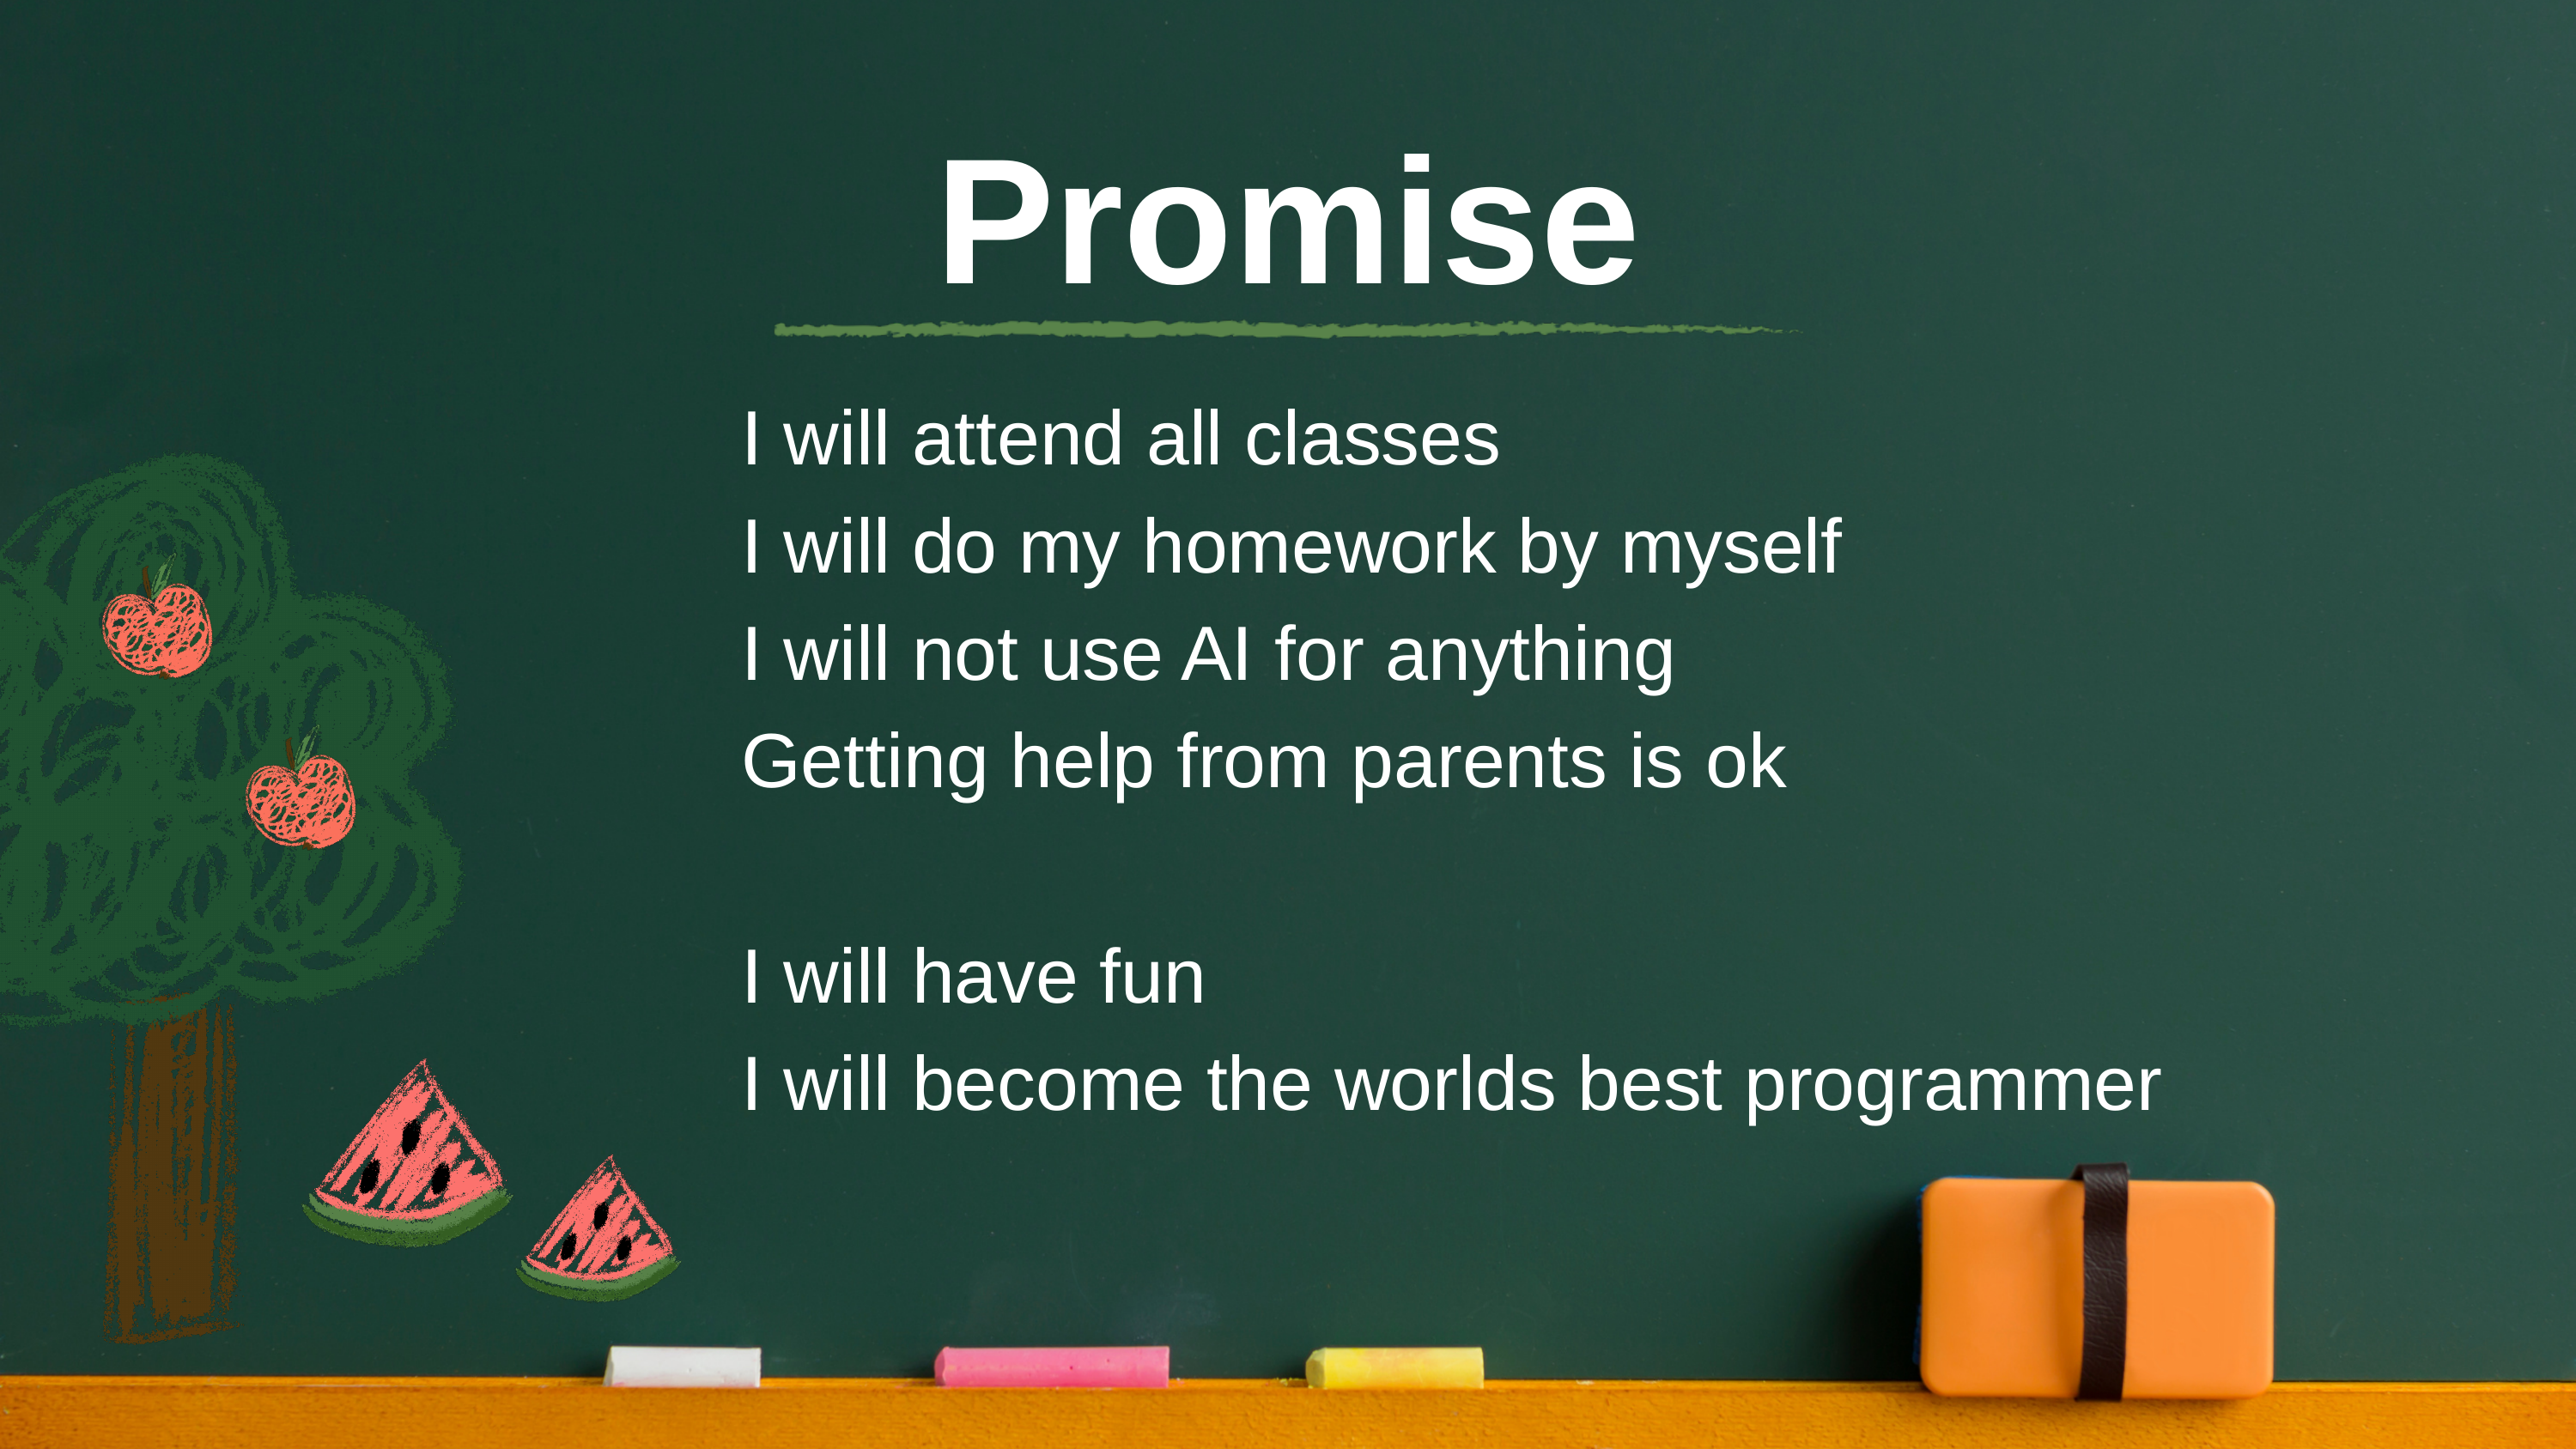

Promise

I will attend all classes
I will do my homework by myself
I will not use AI for anything
Getting help from parents is ok

I will have fun
I will become the worlds best programmer